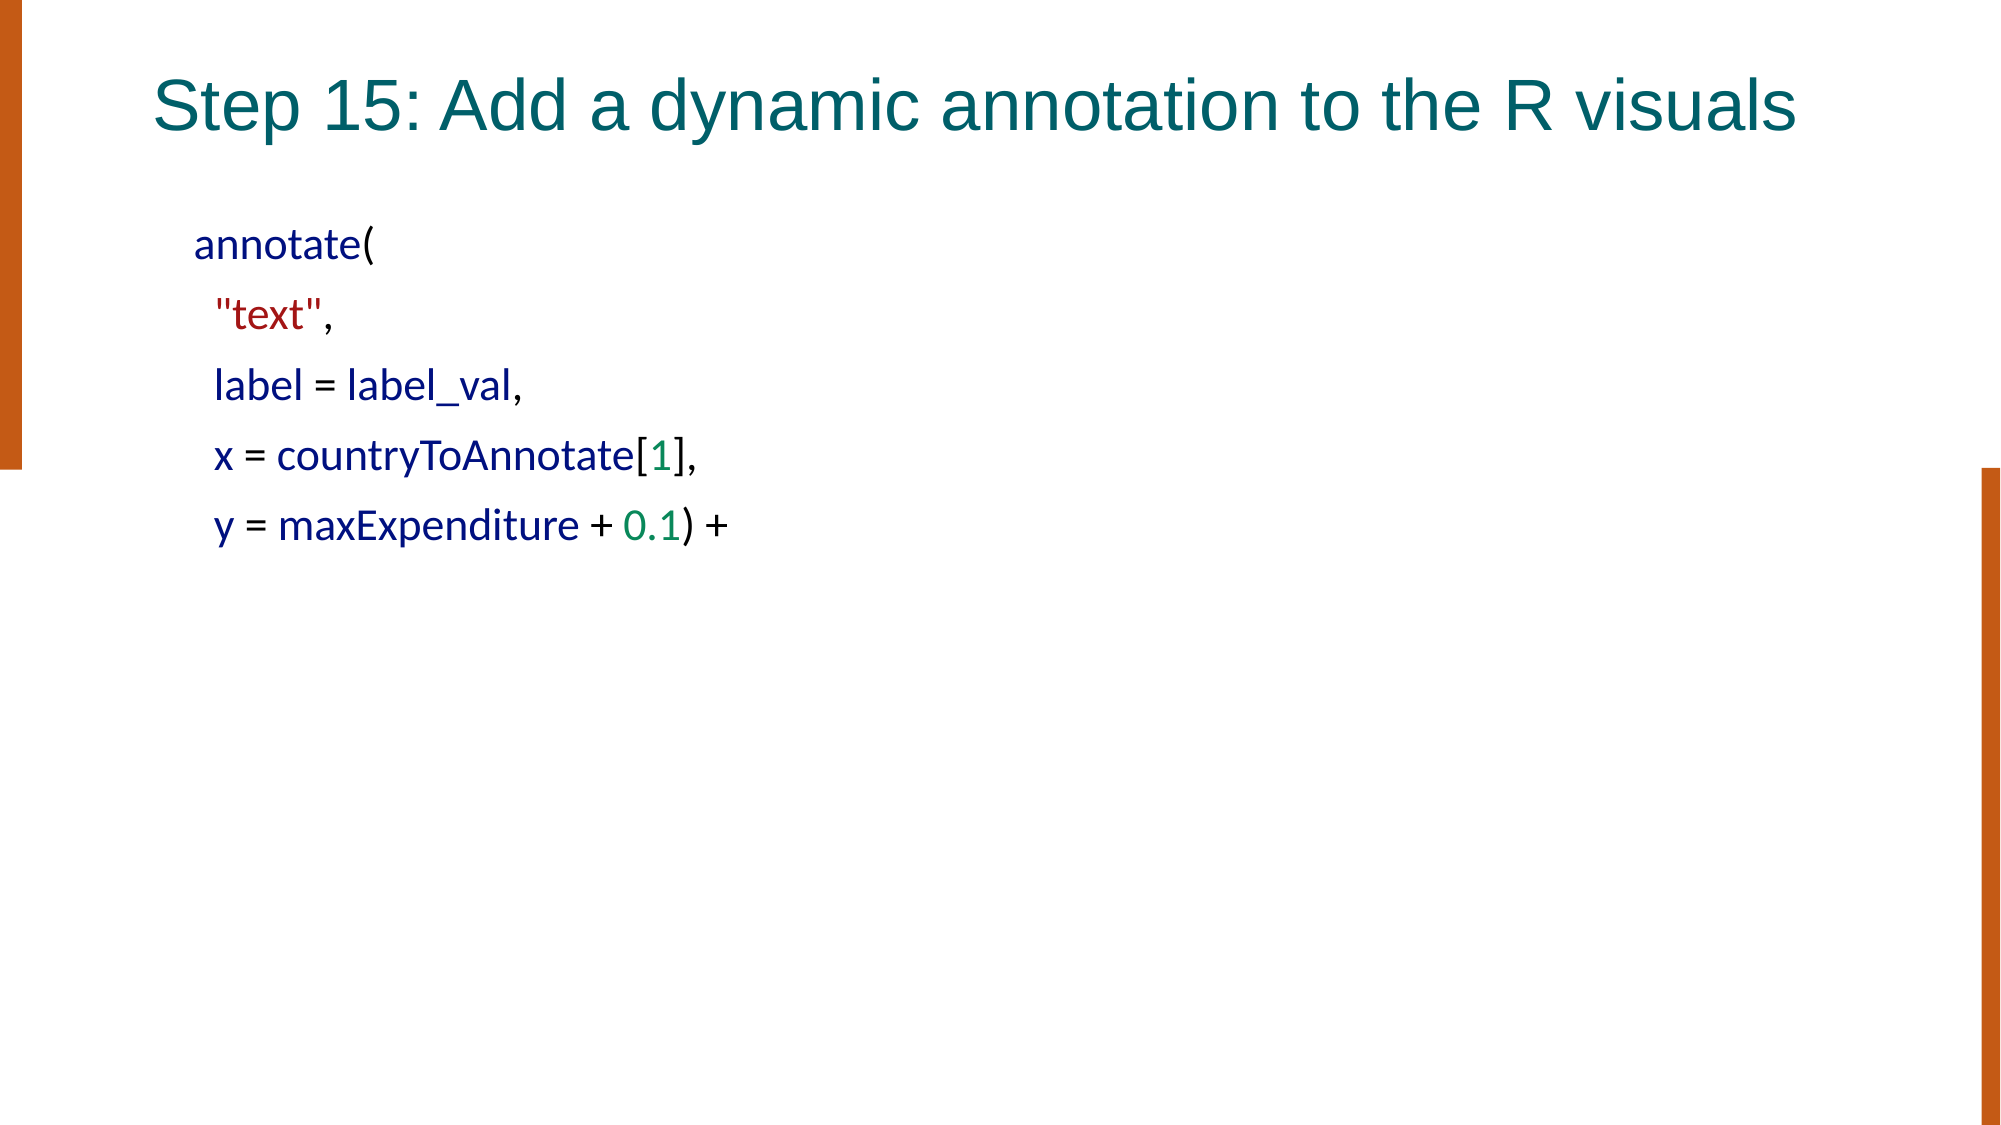

# Step 15: Add a dynamic annotation to the R visuals
    annotate(
      "text",
      label = label_val,
      x = countryToAnnotate[1],
      y = maxExpenditure + 0.1) +